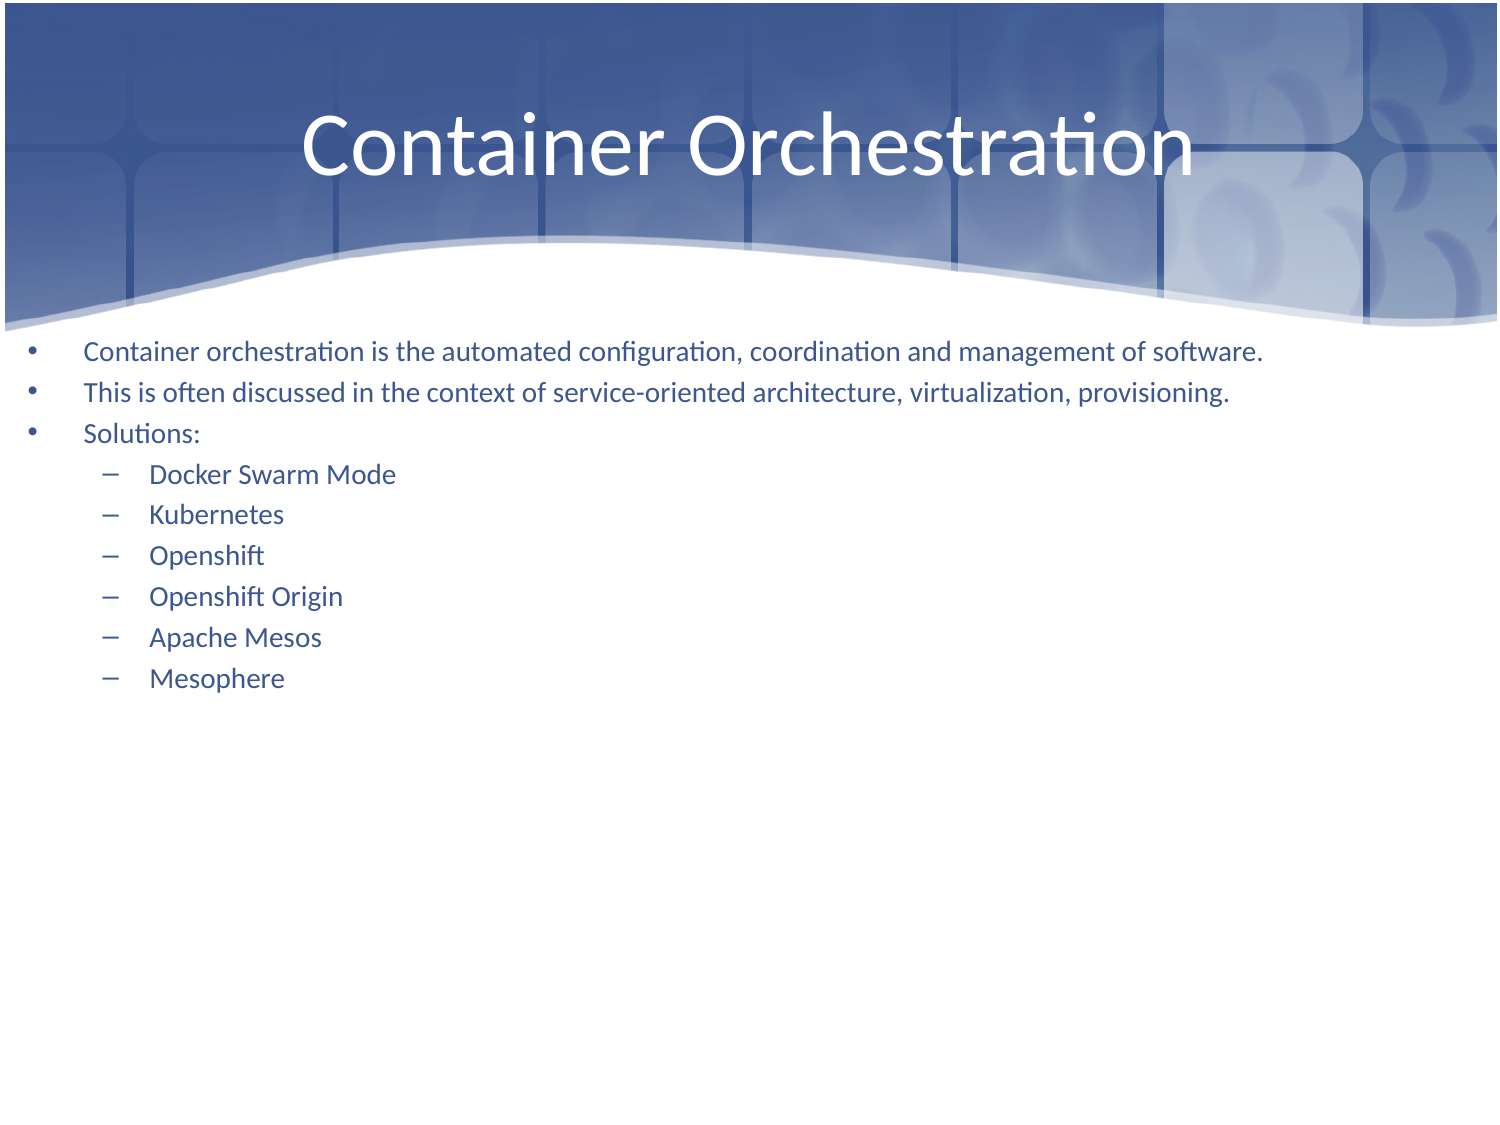

# Container Orchestration
Container orchestration is the automated configuration, coordination and management of software.
This is often discussed in the context of service-oriented architecture, virtualization, provisioning.
Solutions:
Docker Swarm Mode
Kubernetes
Openshift
Openshift Origin
Apache Mesos
Mesophere